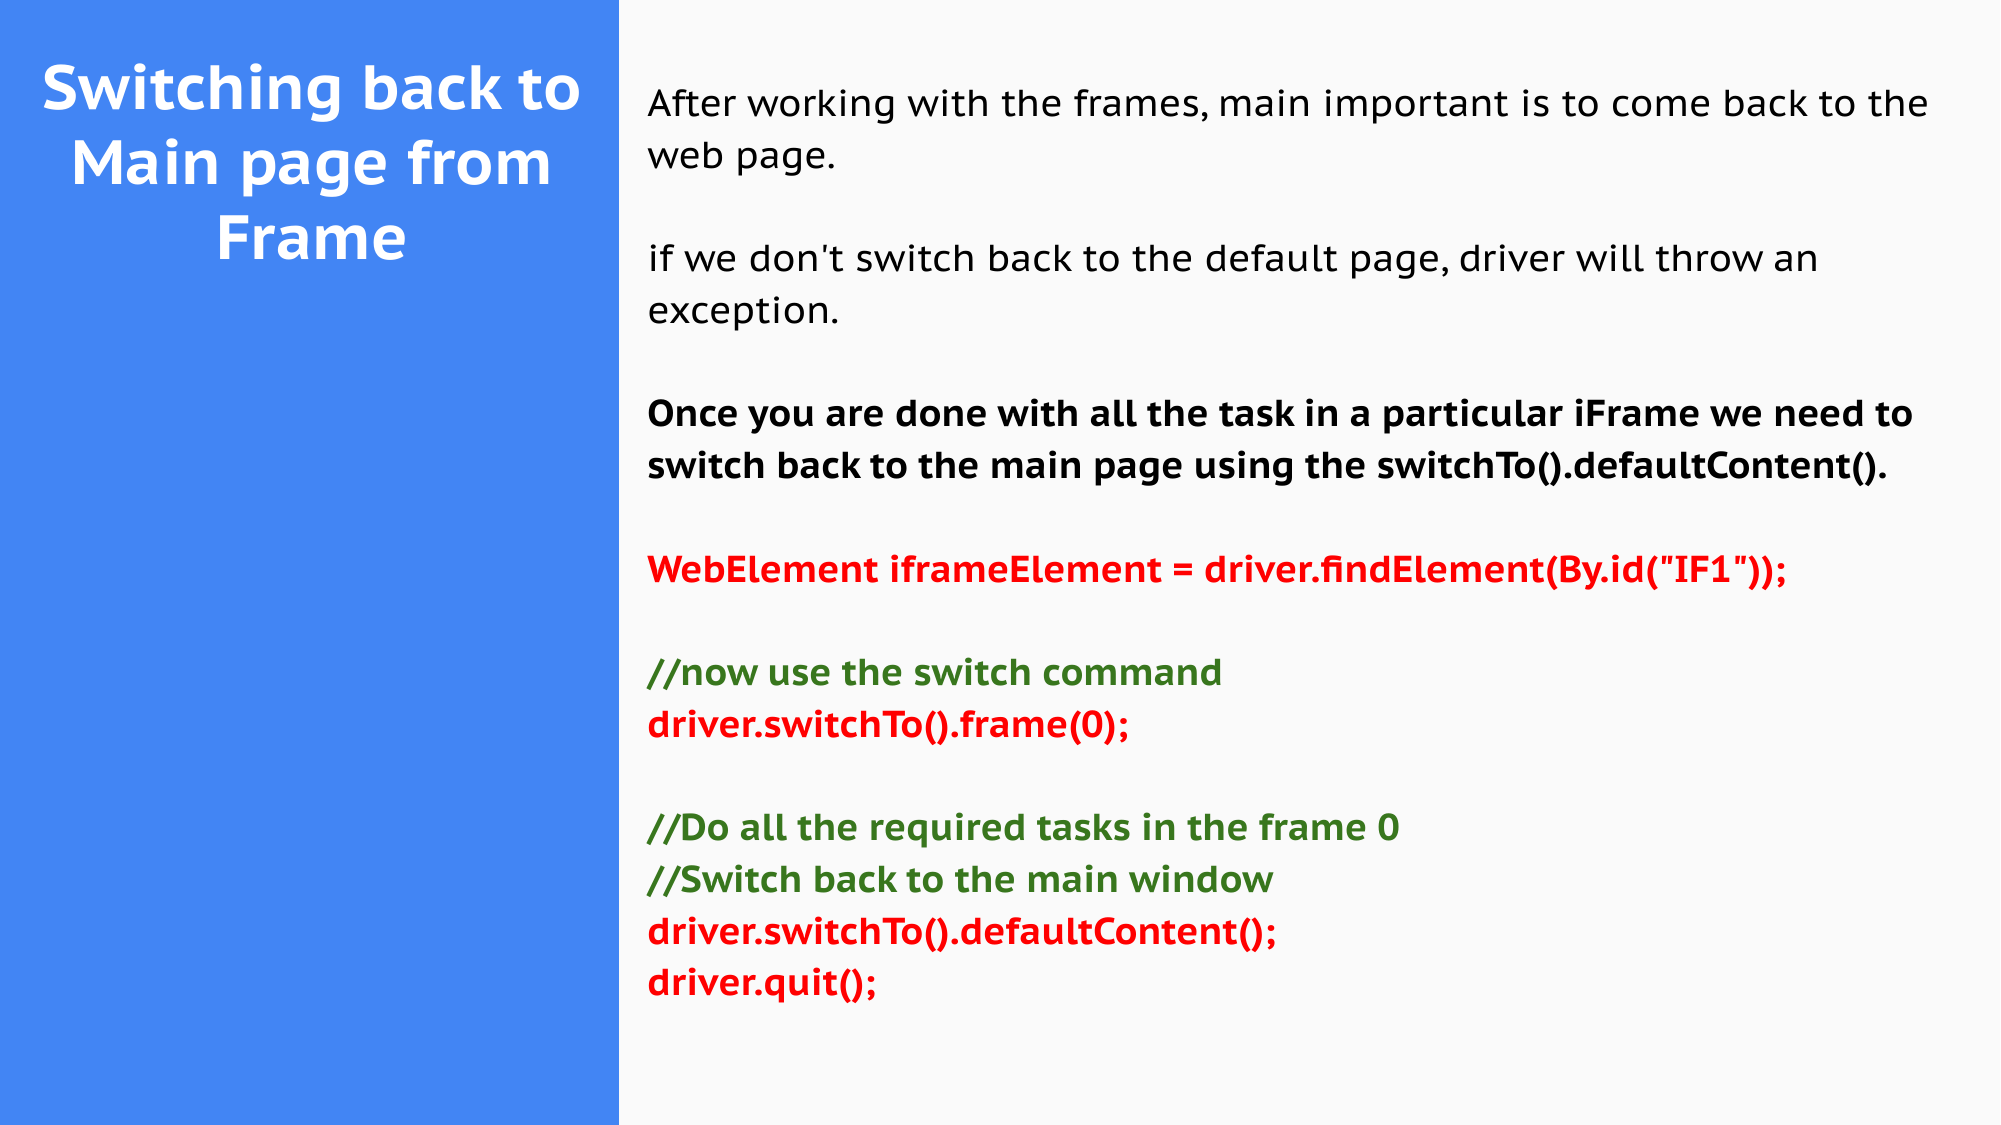

After working with the frames, main important is to come back to the web page.

if we don't switch back to the default page, driver will throw an exception.

Once you are done with all the task in a particular iFrame we need to  switch back to the main page using the switchTo().defaultContent().

WebElement iframeElement = driver.findElement(By.id("IF1"));

//now use the switch command
driver.switchTo().frame(0);

//Do all the required tasks in the frame 0
//Switch back to the main window
driver.switchTo().defaultContent();
driver.quit();

# Switching back to Main page from Frame